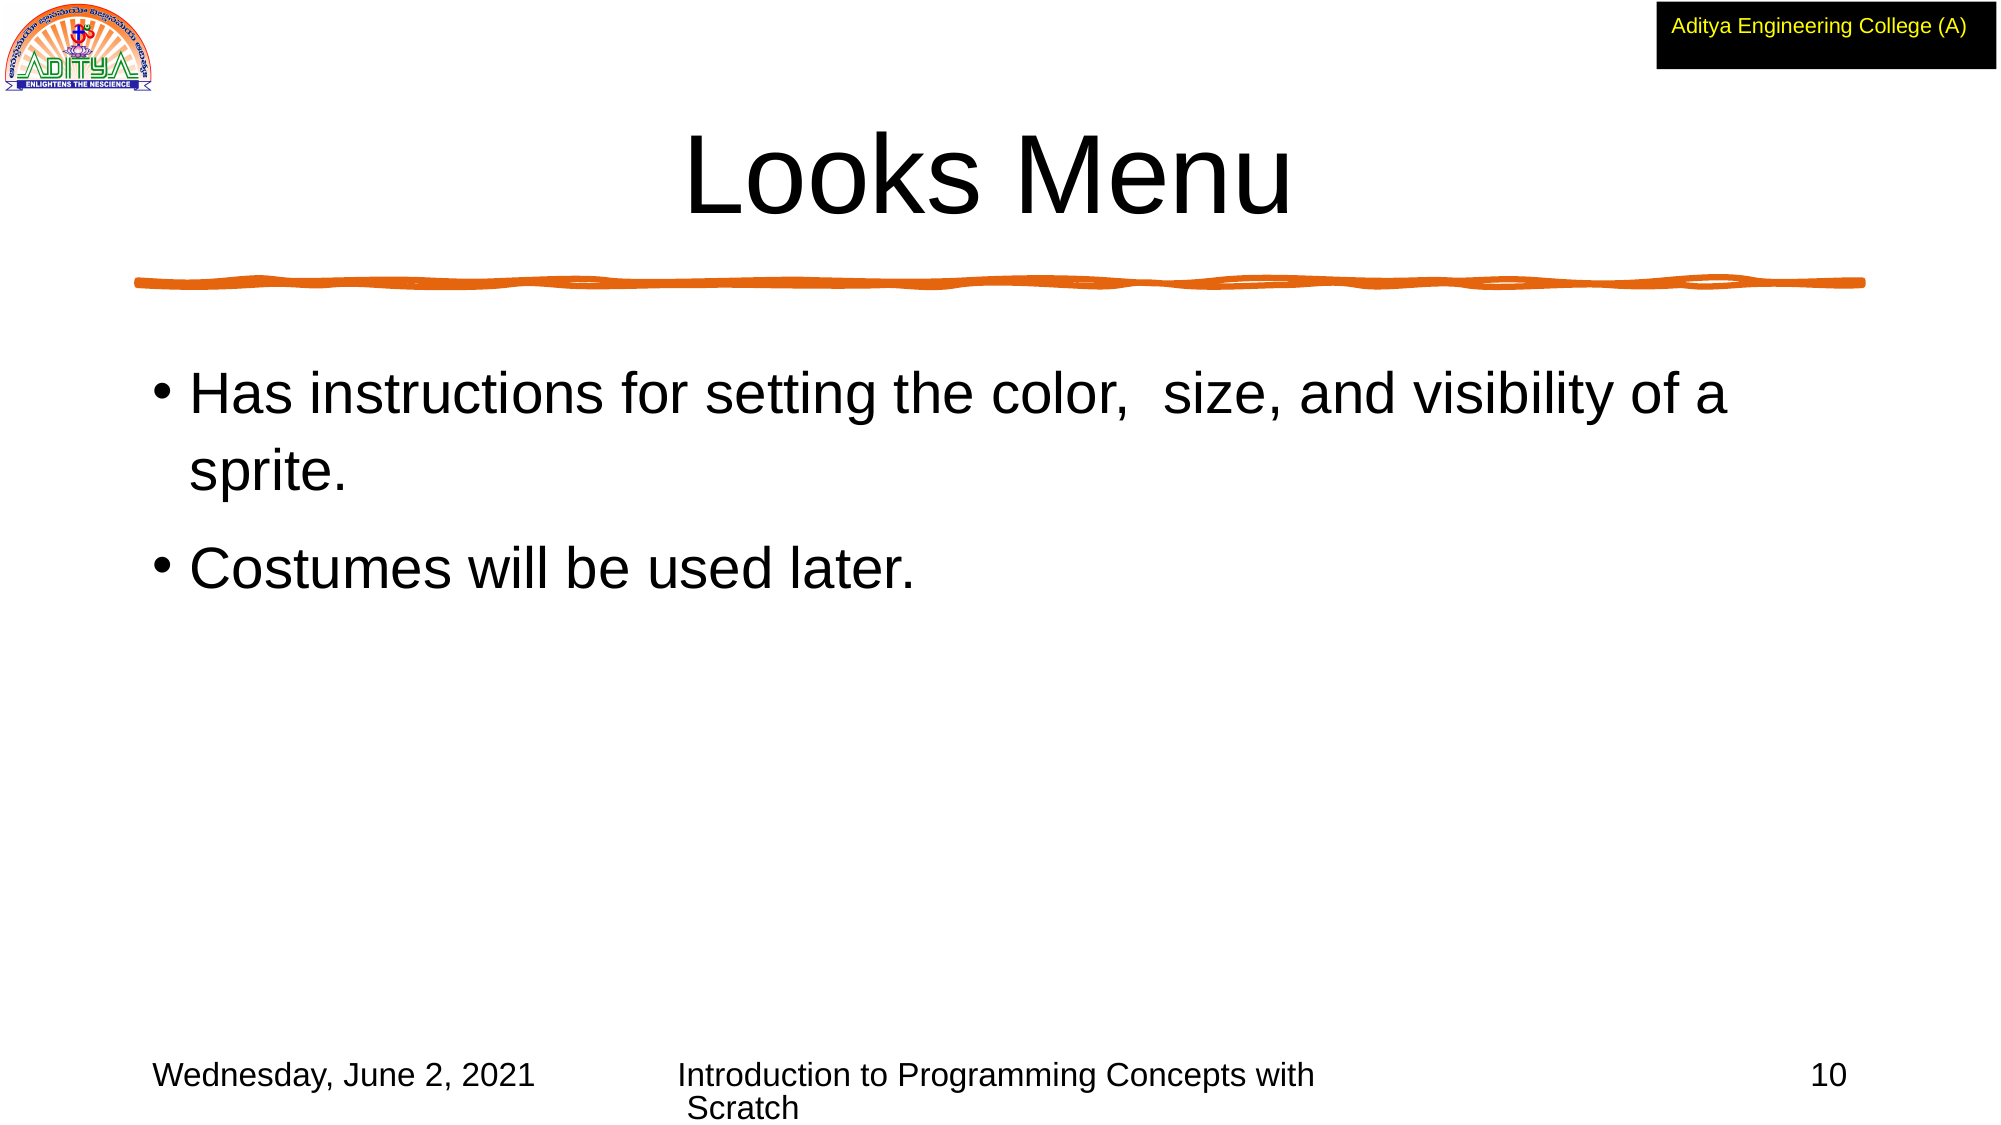

# Looks Menu
Has instructions for setting the color,  size, and visibility of a sprite.
Costumes will be used later.
Wednesday, June 2, 2021
Introduction to Programming Concepts with Scratch
10